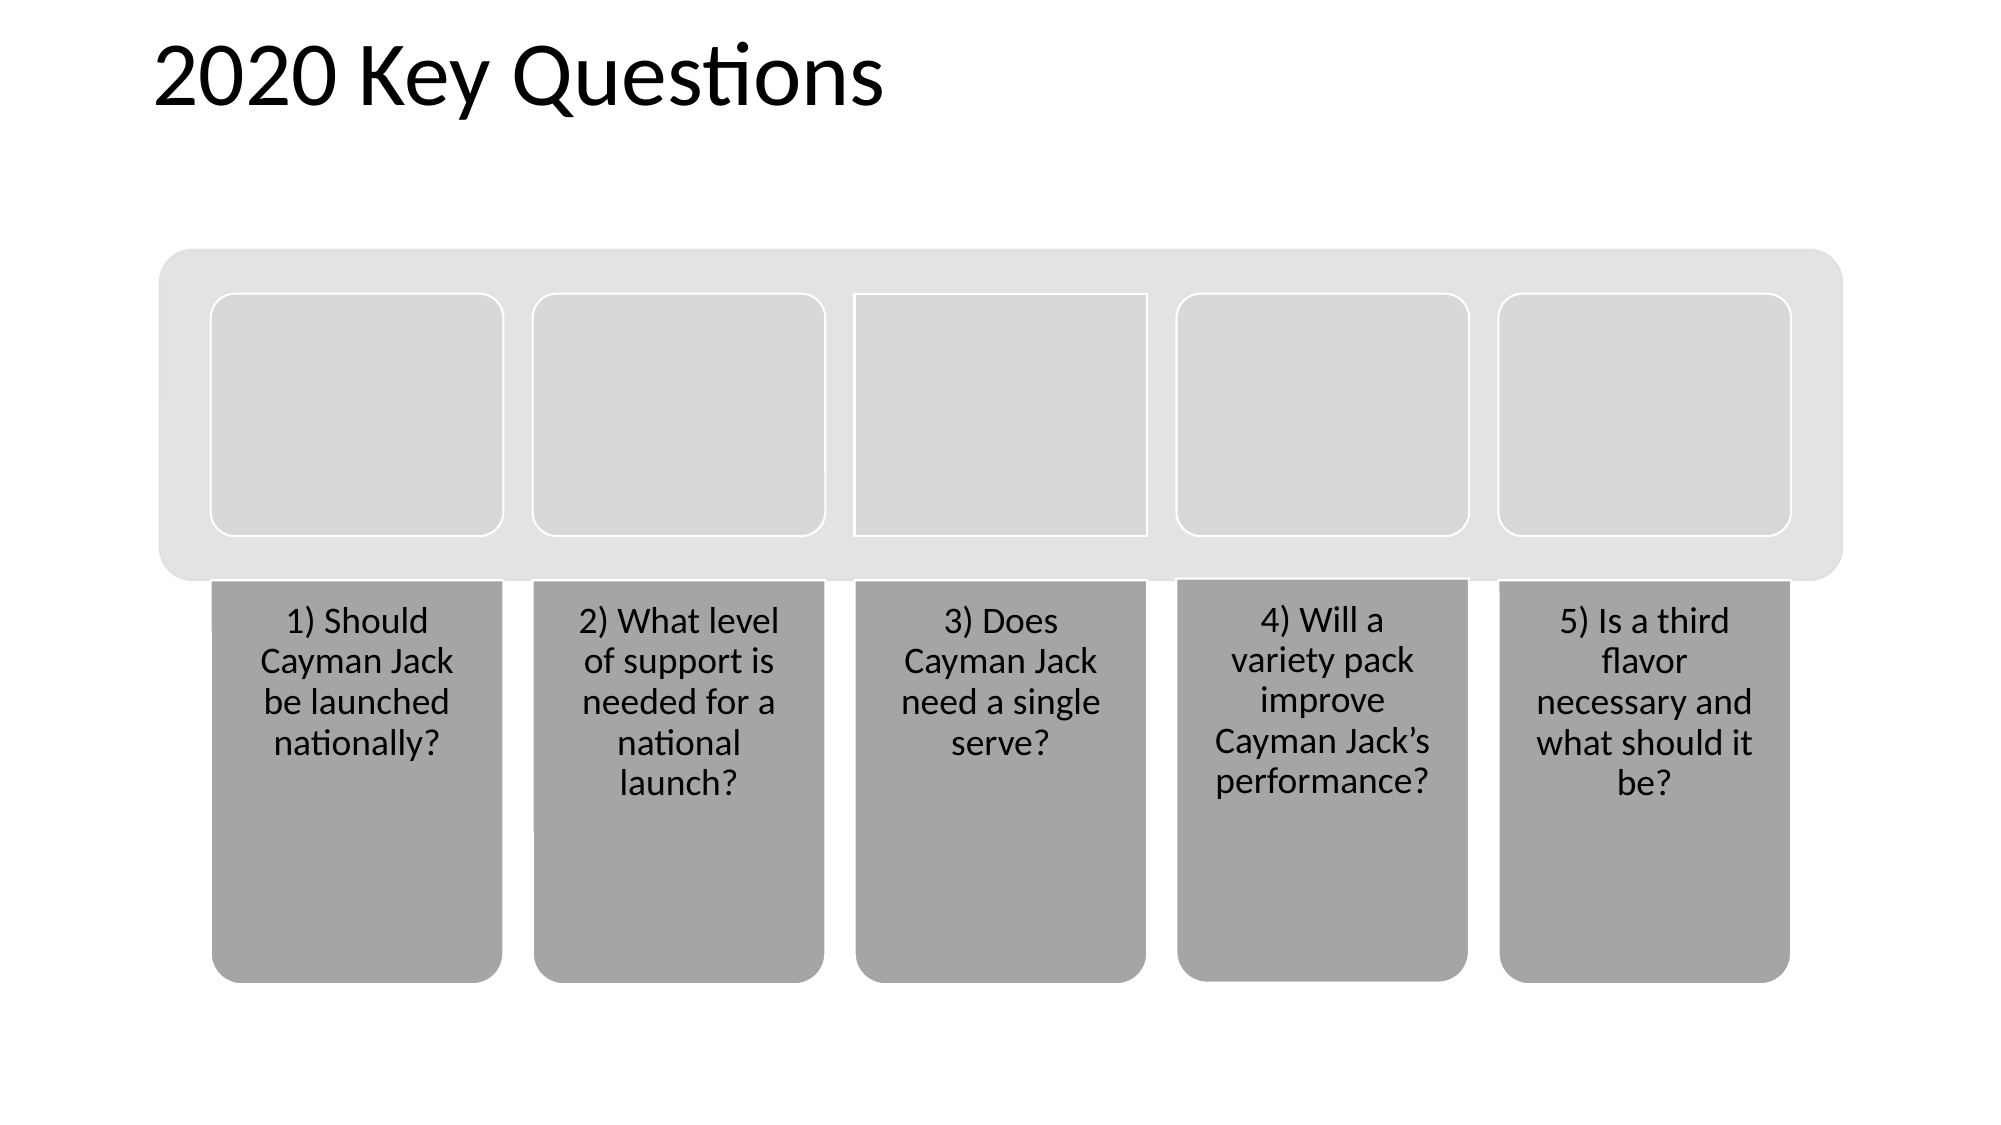

# 2020 Key Questions
1) Should Cayman Jack be launched nationally?
2) What level of support is needed for a national launch?
3) Does Cayman Jack need a single serve?
4) Will a variety pack improve Cayman Jack’s performance?
5) Is a third flavor necessary and what should it be?